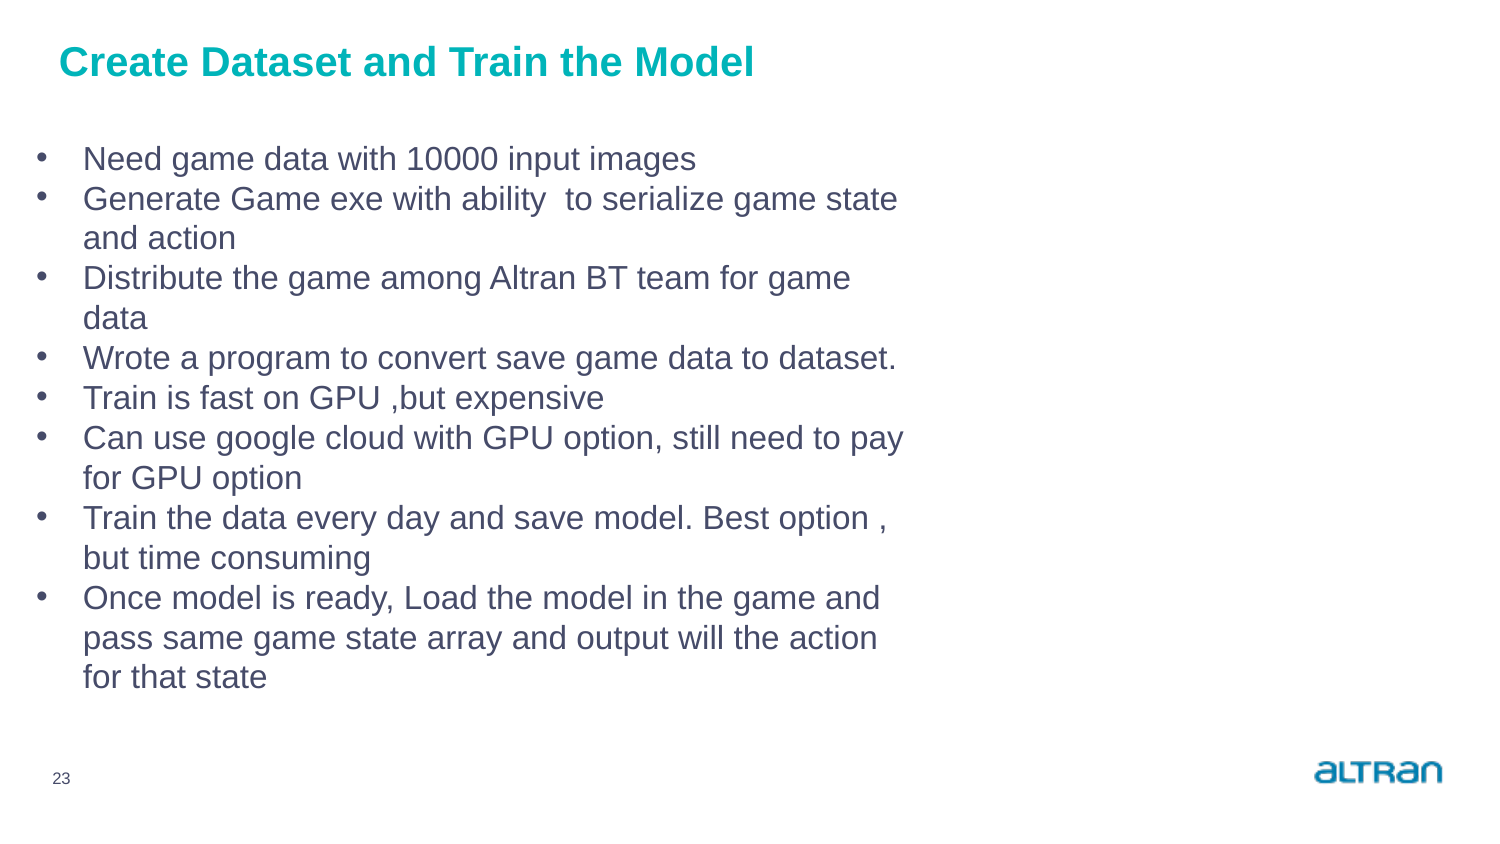

# Create Dataset and Train the Model
Need game data with 10000 input images
Generate Game exe with ability  to serialize game state and action
Distribute the game among Altran BT team for game data
Wrote a program to convert save game data to dataset.
Train is fast on GPU ,but expensive
Can use google cloud with GPU option, still need to pay for GPU option
Train the data every day and save model. Best option , but time consuming
Once model is ready, Load the model in the game and pass same game state array and output will the action for that state
23